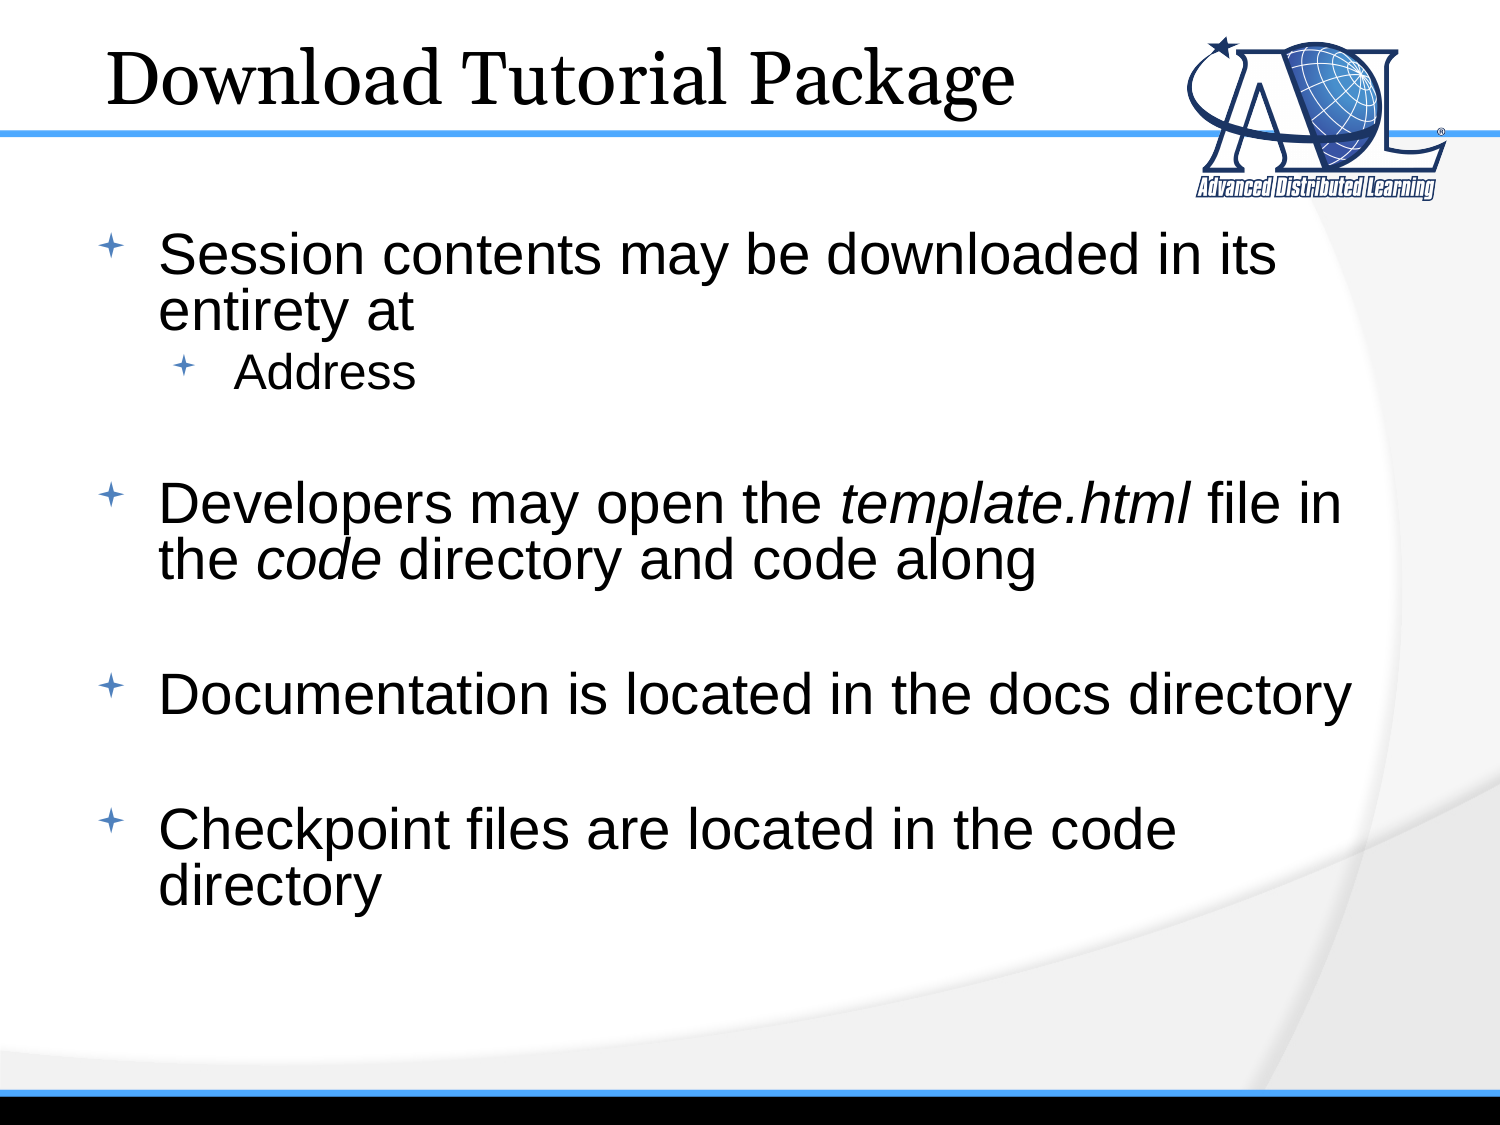

# Download Tutorial Package
Session contents may be downloaded in its entirety at
Address

Developers may open the template.html file in the code directory and code along

Documentation is located in the docs directory

Checkpoint files are located in the code directory